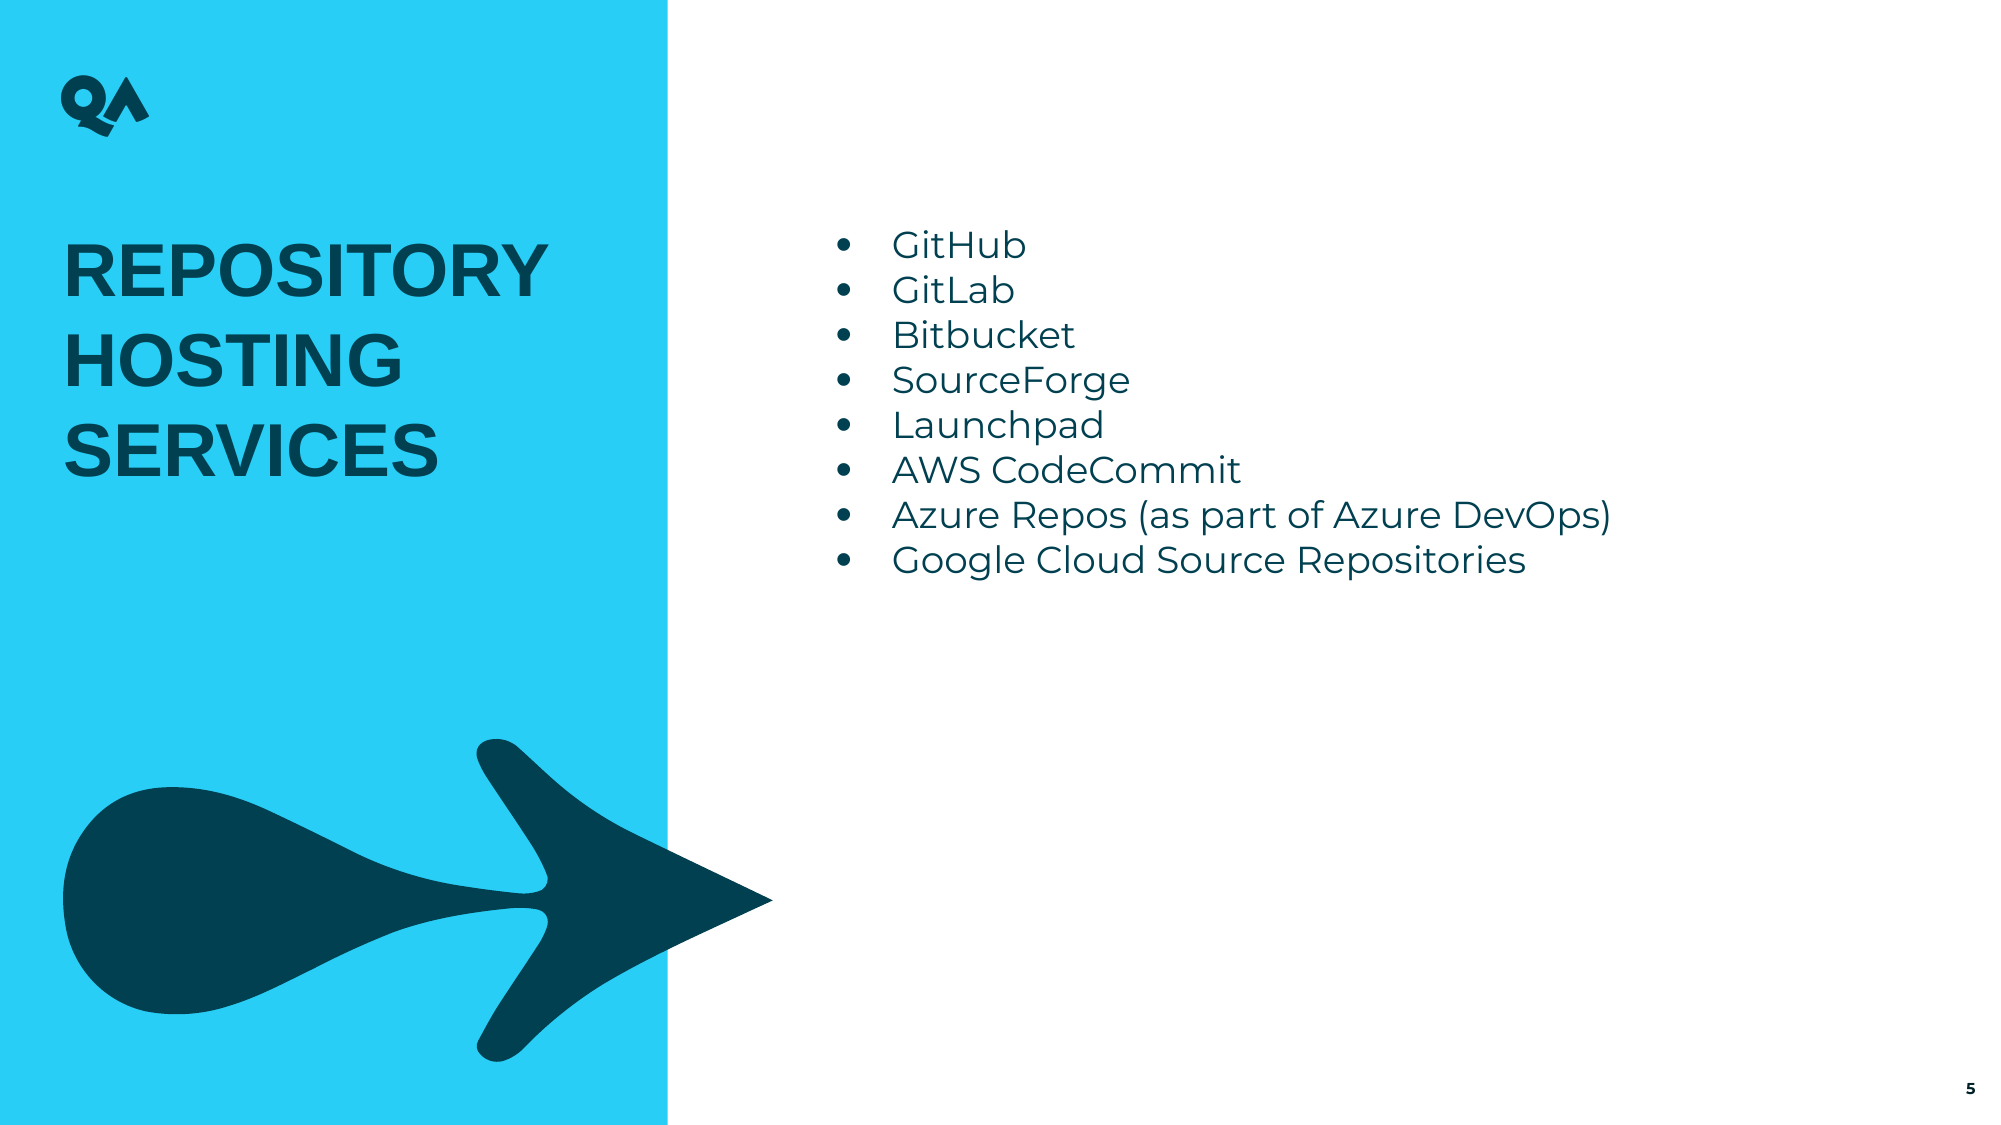

Repository Hosting Services
GitHub
GitLab
Bitbucket
SourceForge
Launchpad
AWS CodeCommit
Azure Repos (as part of Azure DevOps)
Google Cloud Source Repositories

5